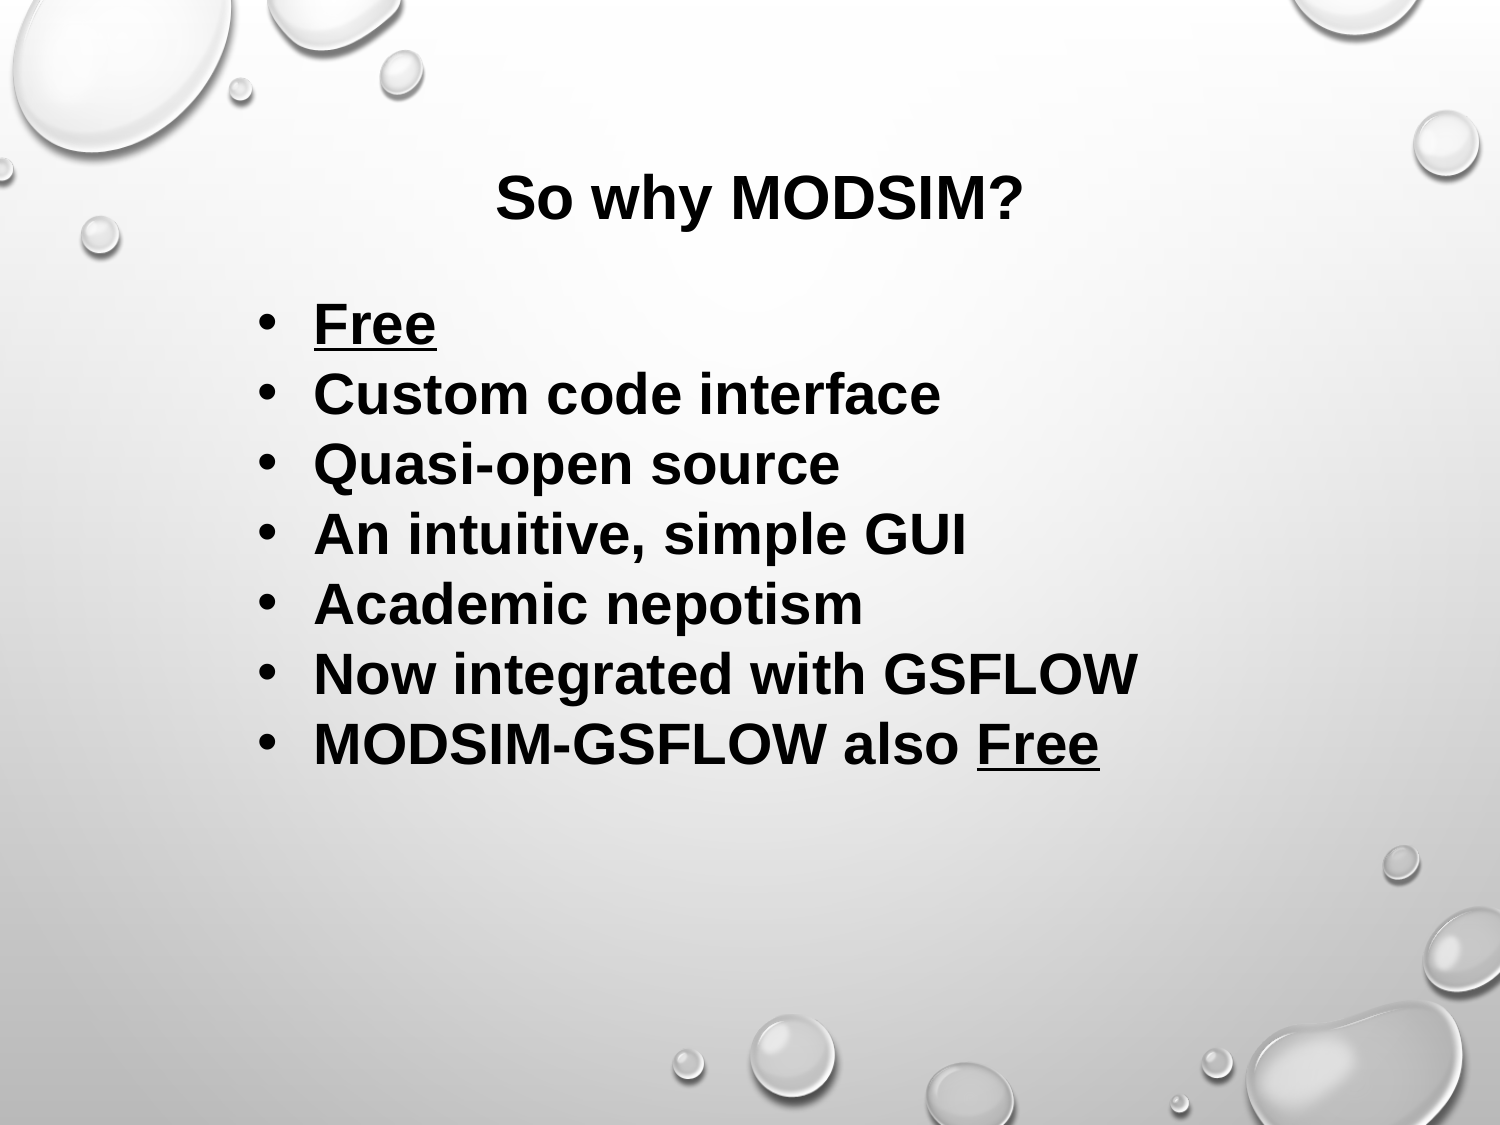

So why MODSIM?
Free
Custom code interface
Quasi-open source
An intuitive, simple GUI
Academic nepotism
Now integrated with GSFLOW
MODSIM-GSFLOW also Free